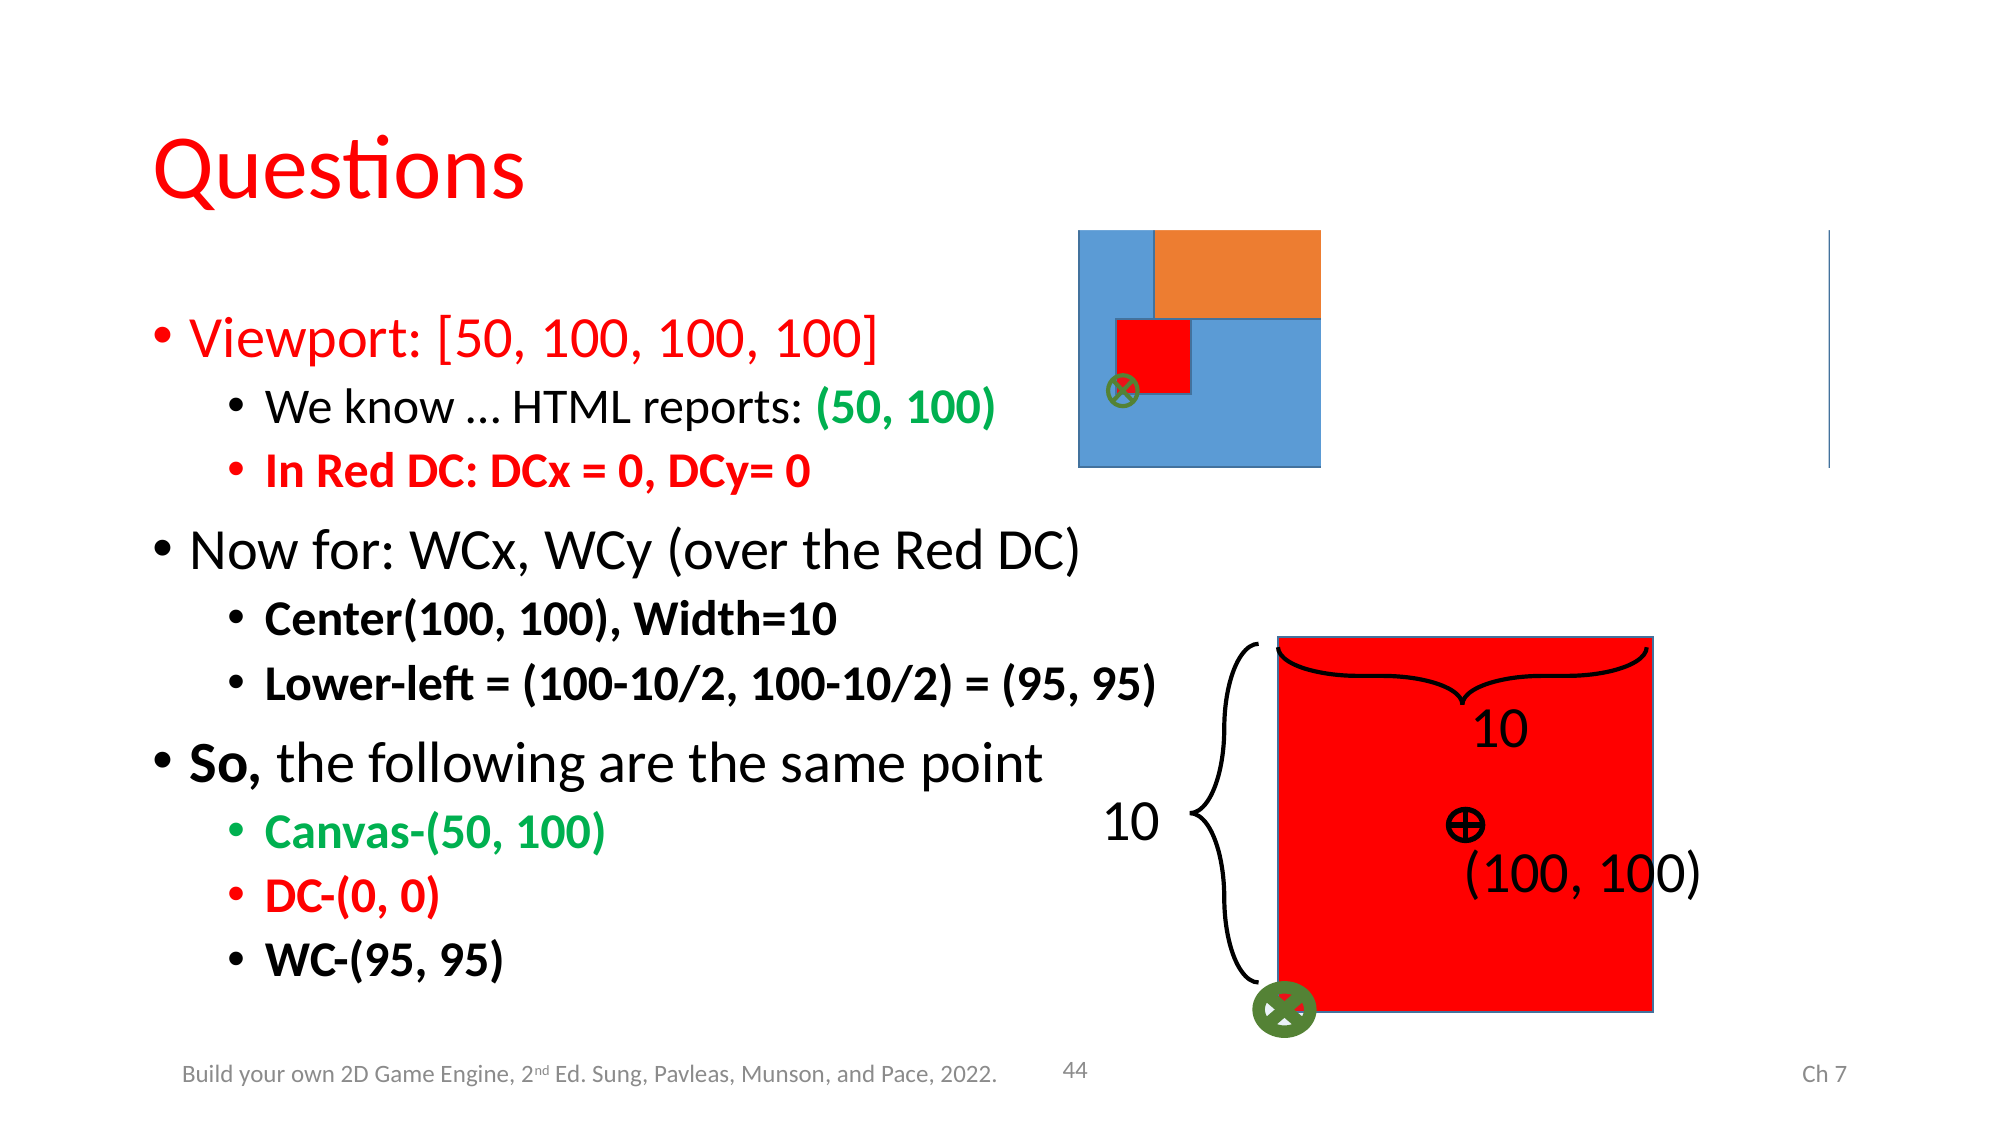

# Questions
Viewport: [50, 100, 100, 100]
We know … HTML reports: (50, 100)
In Red DC: DCx = 0, DCy= 0
Now for: WCx, WCy (over the Red DC)
Center(100, 100), Width=10
Lower-left = (100-10/2, 100-10/2) = (95, 95)
So, the following are the same point
Canvas-(50, 100)
DC-(0, 0)
WC-(95, 95)

10

(100, 100)

10